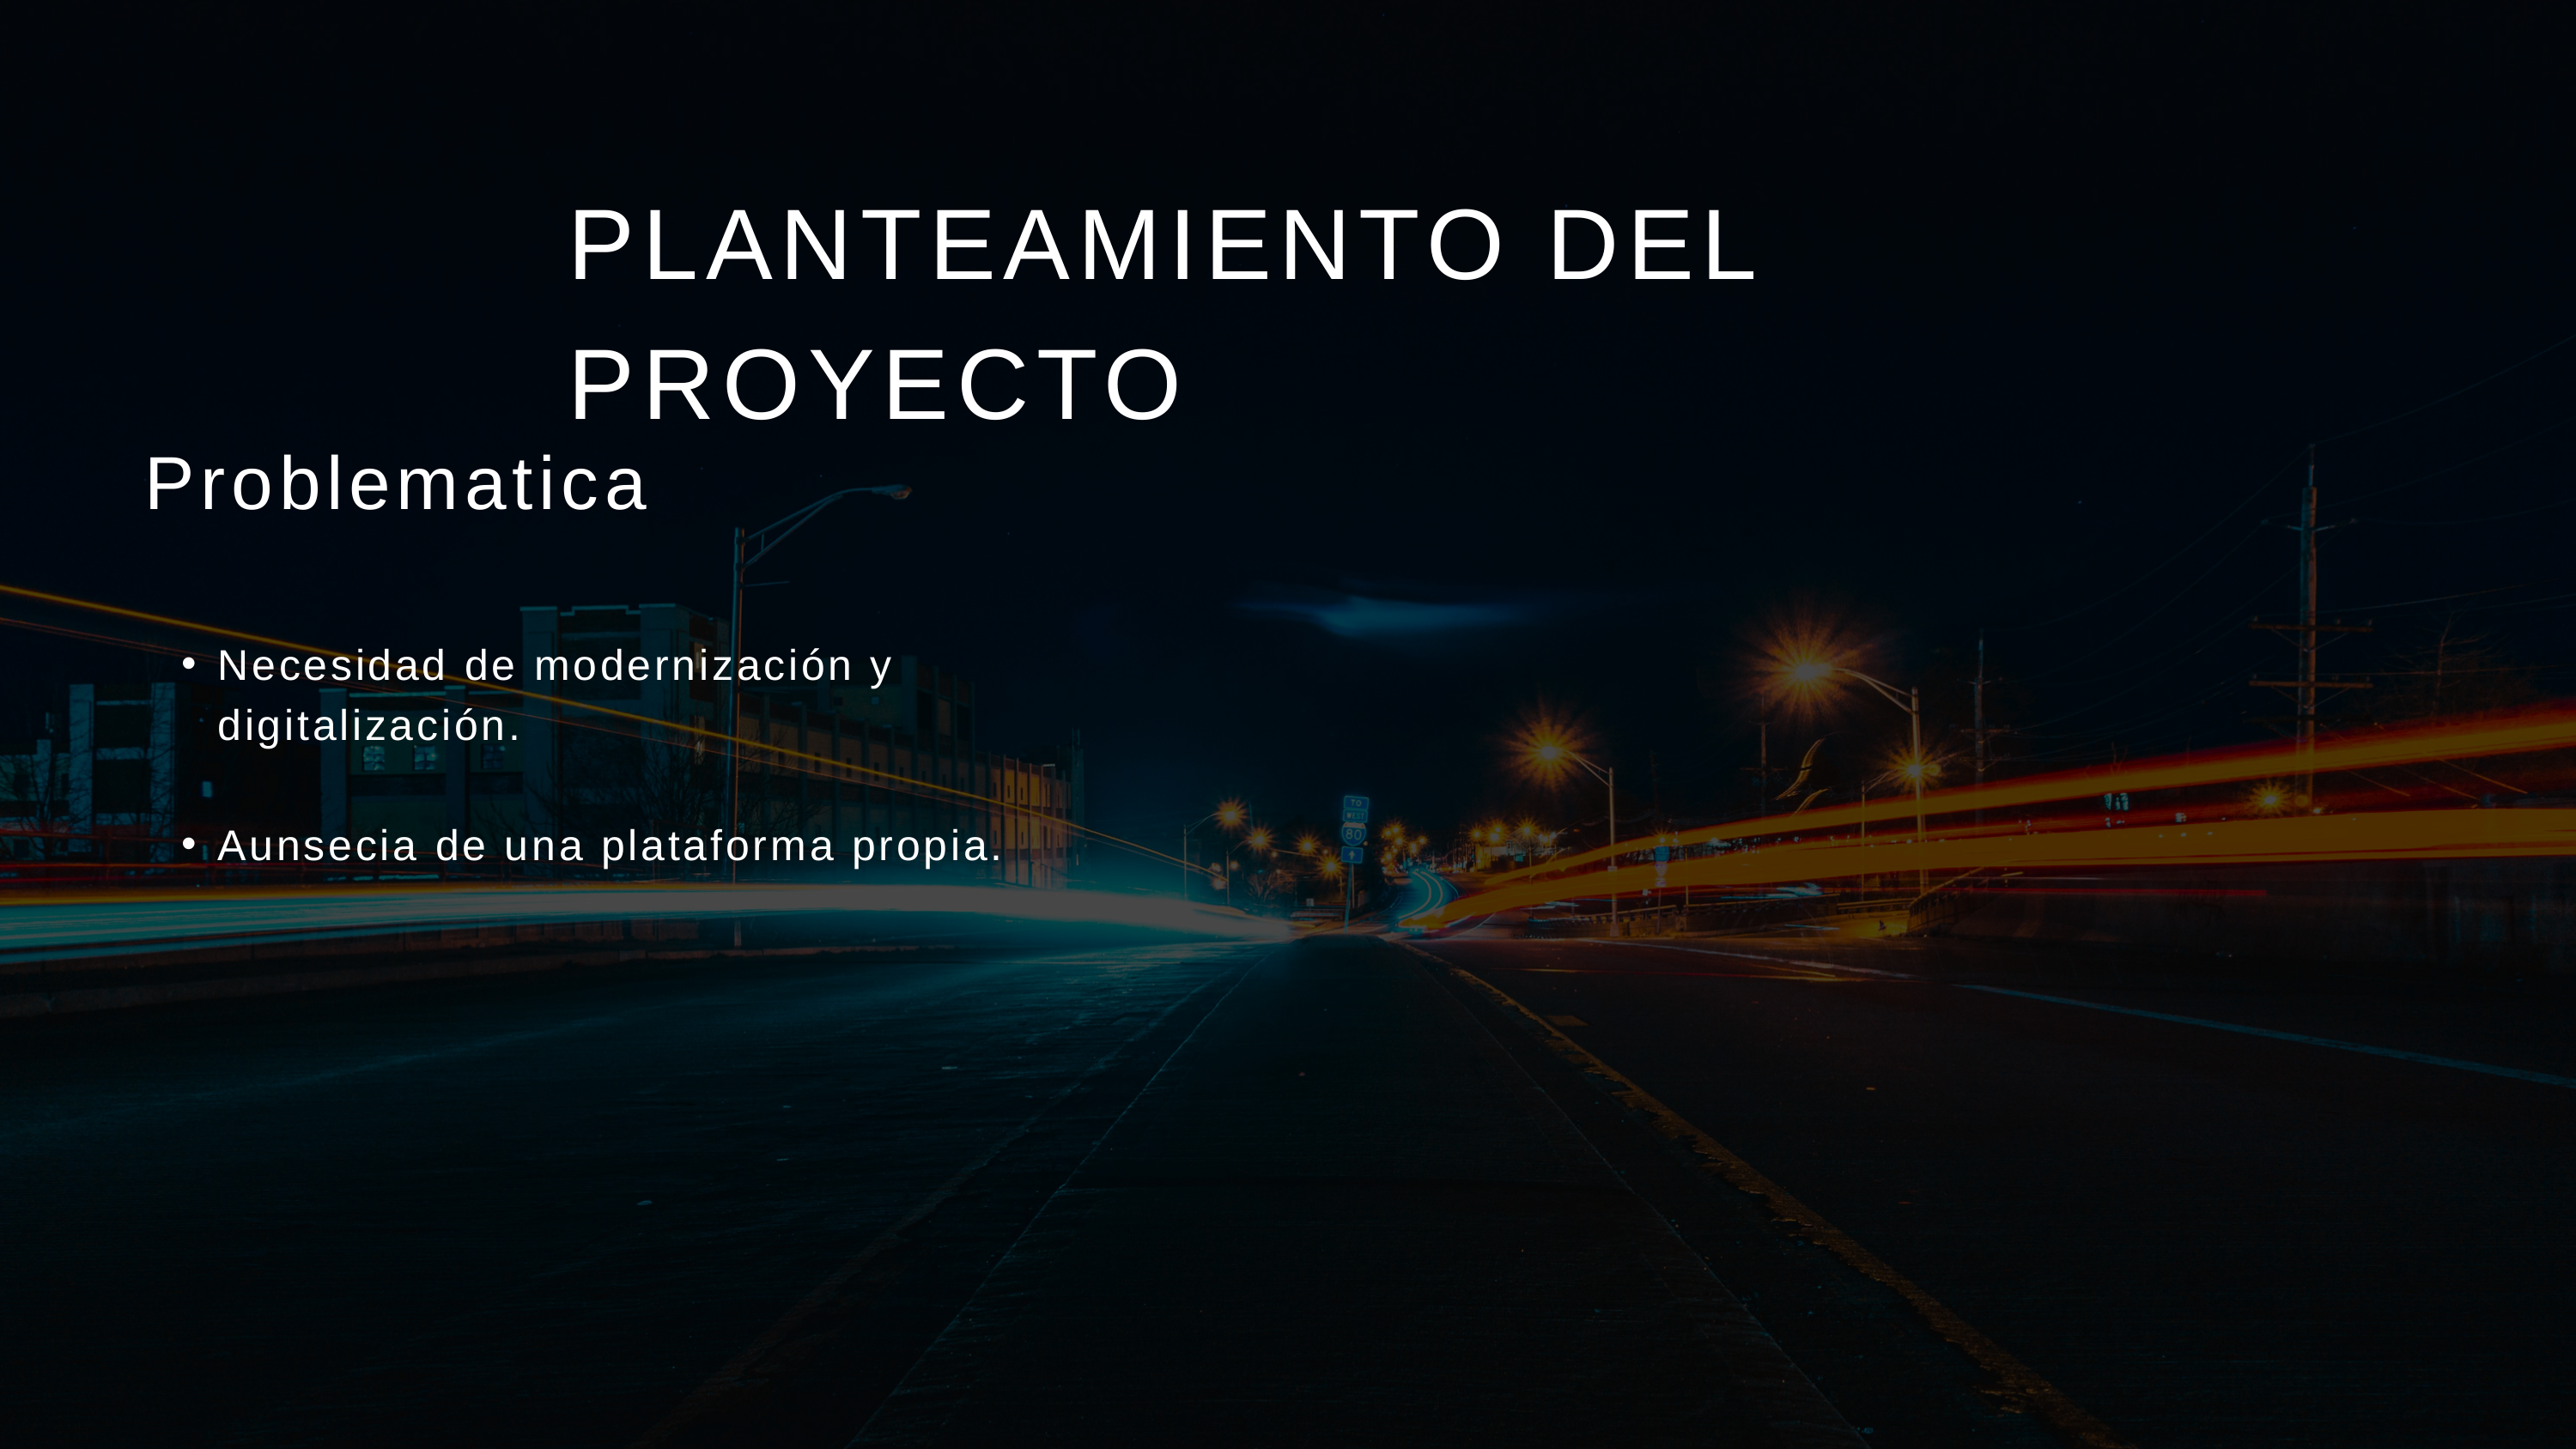

PLANTEAMIENTO DEL PROYECTO
Problematica
Necesidad de modernización y digitalización.

Aunsecia de una plataforma propia.